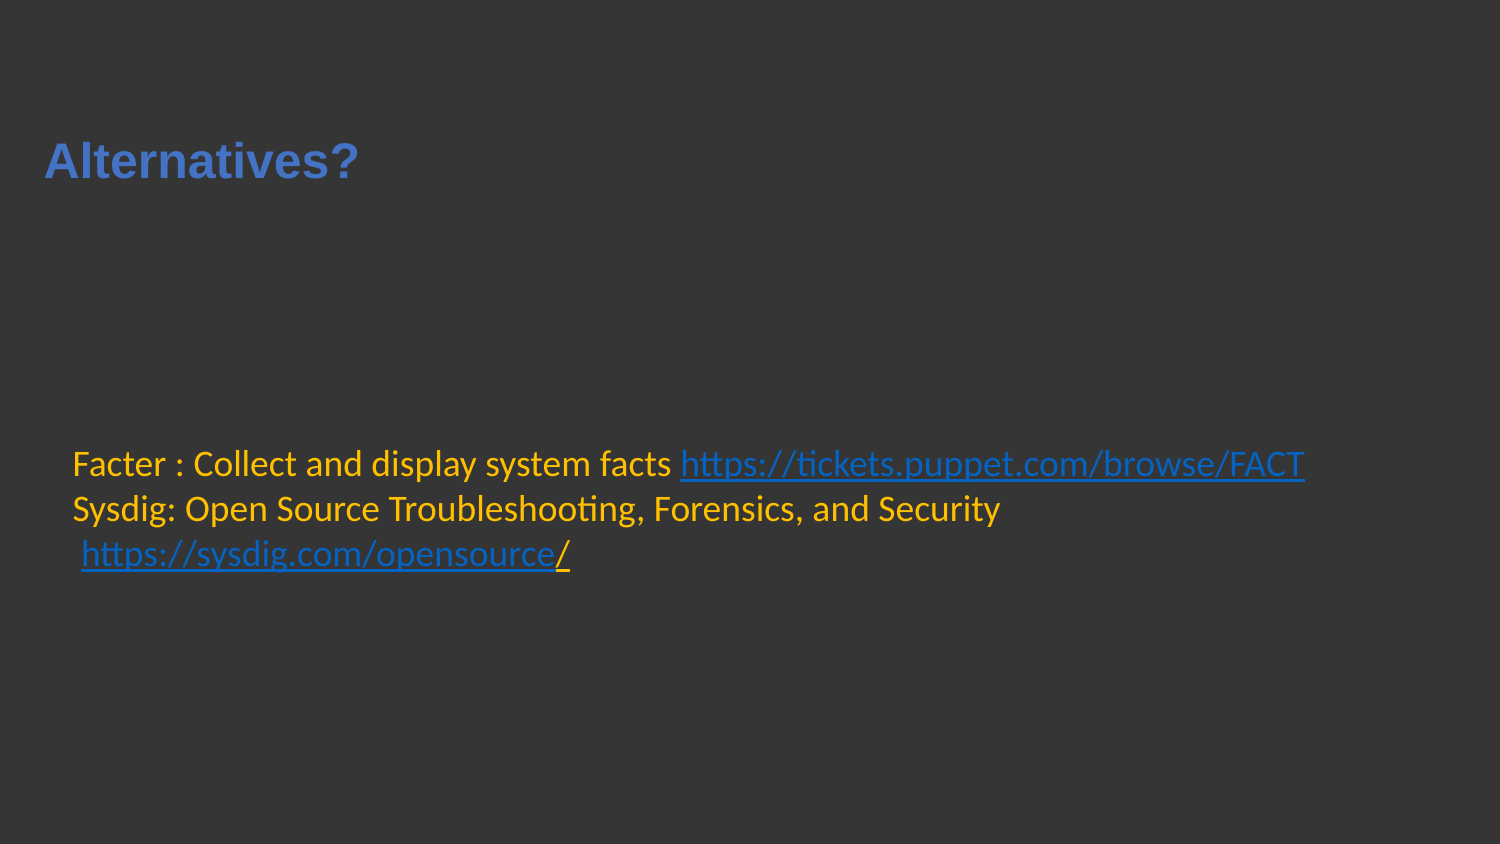

Alternatives?
Facter : Collect and display system facts https://tickets.puppet.com/browse/FACT
Sysdig: Open Source Troubleshooting, Forensics, and Security
 https://sysdig.com/opensource/